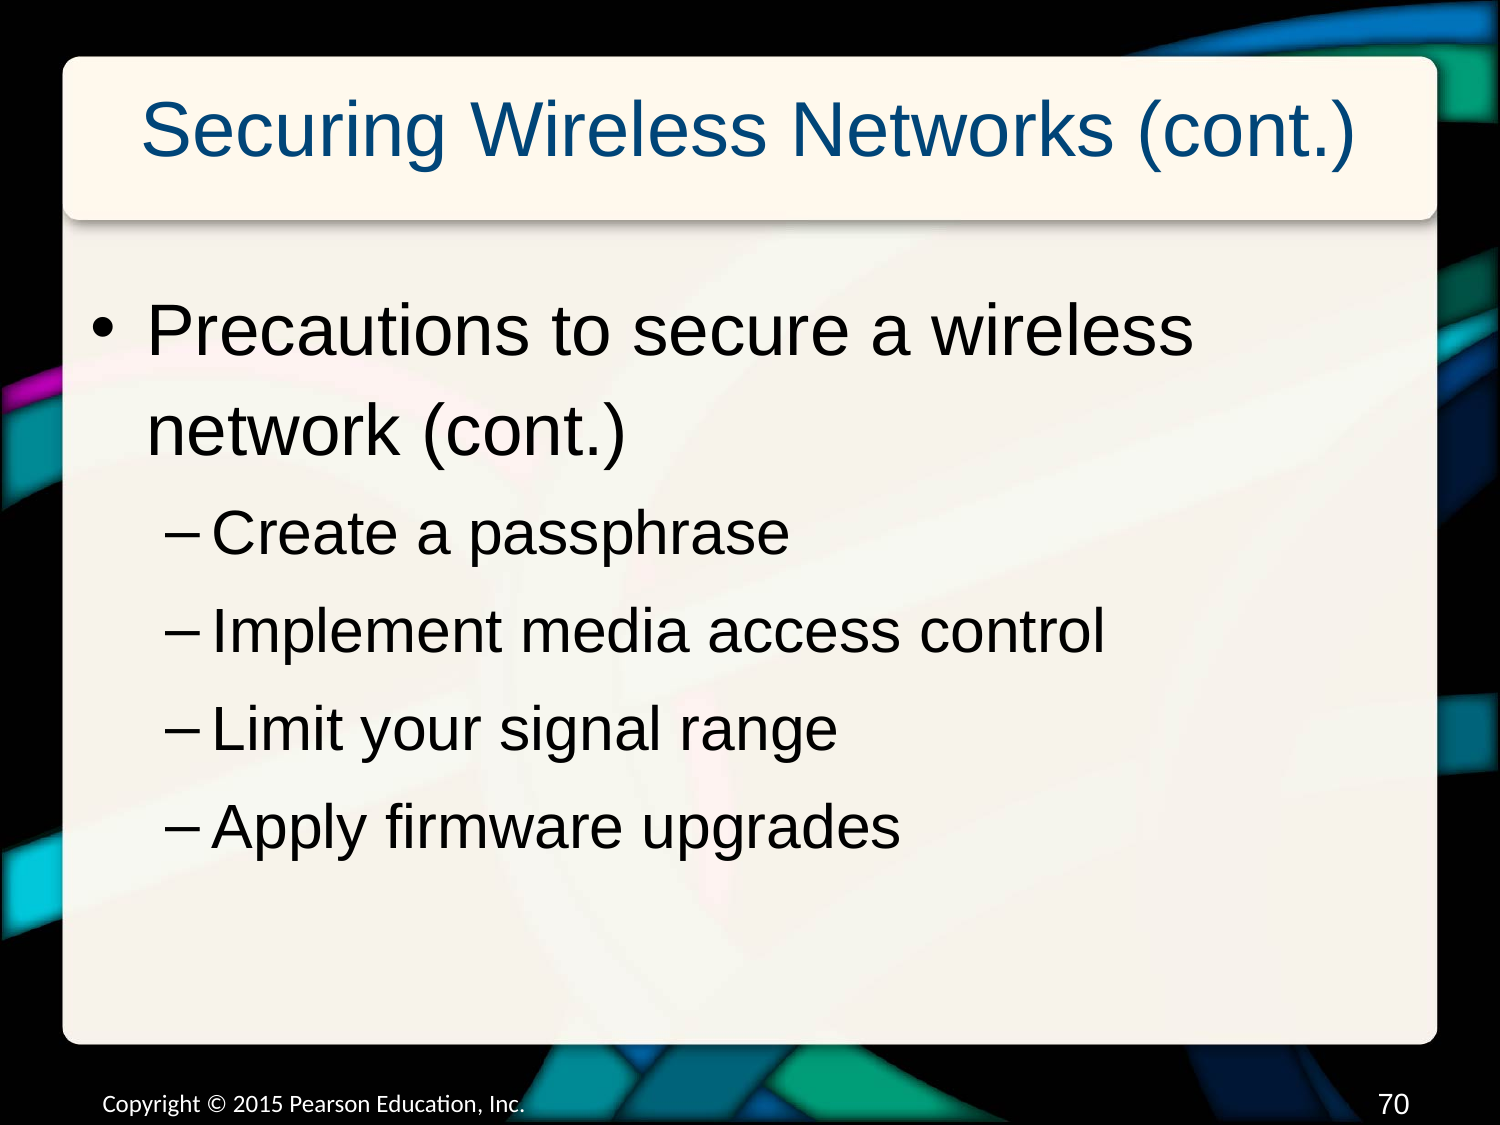

# Securing Wireless Networks (cont.)
Precautions to secure a wireless network (cont.)
Create a passphrase
Implement media access control
Limit your signal range
Apply firmware upgrades

Copyright © 2015 Pearson Education, Inc.
70